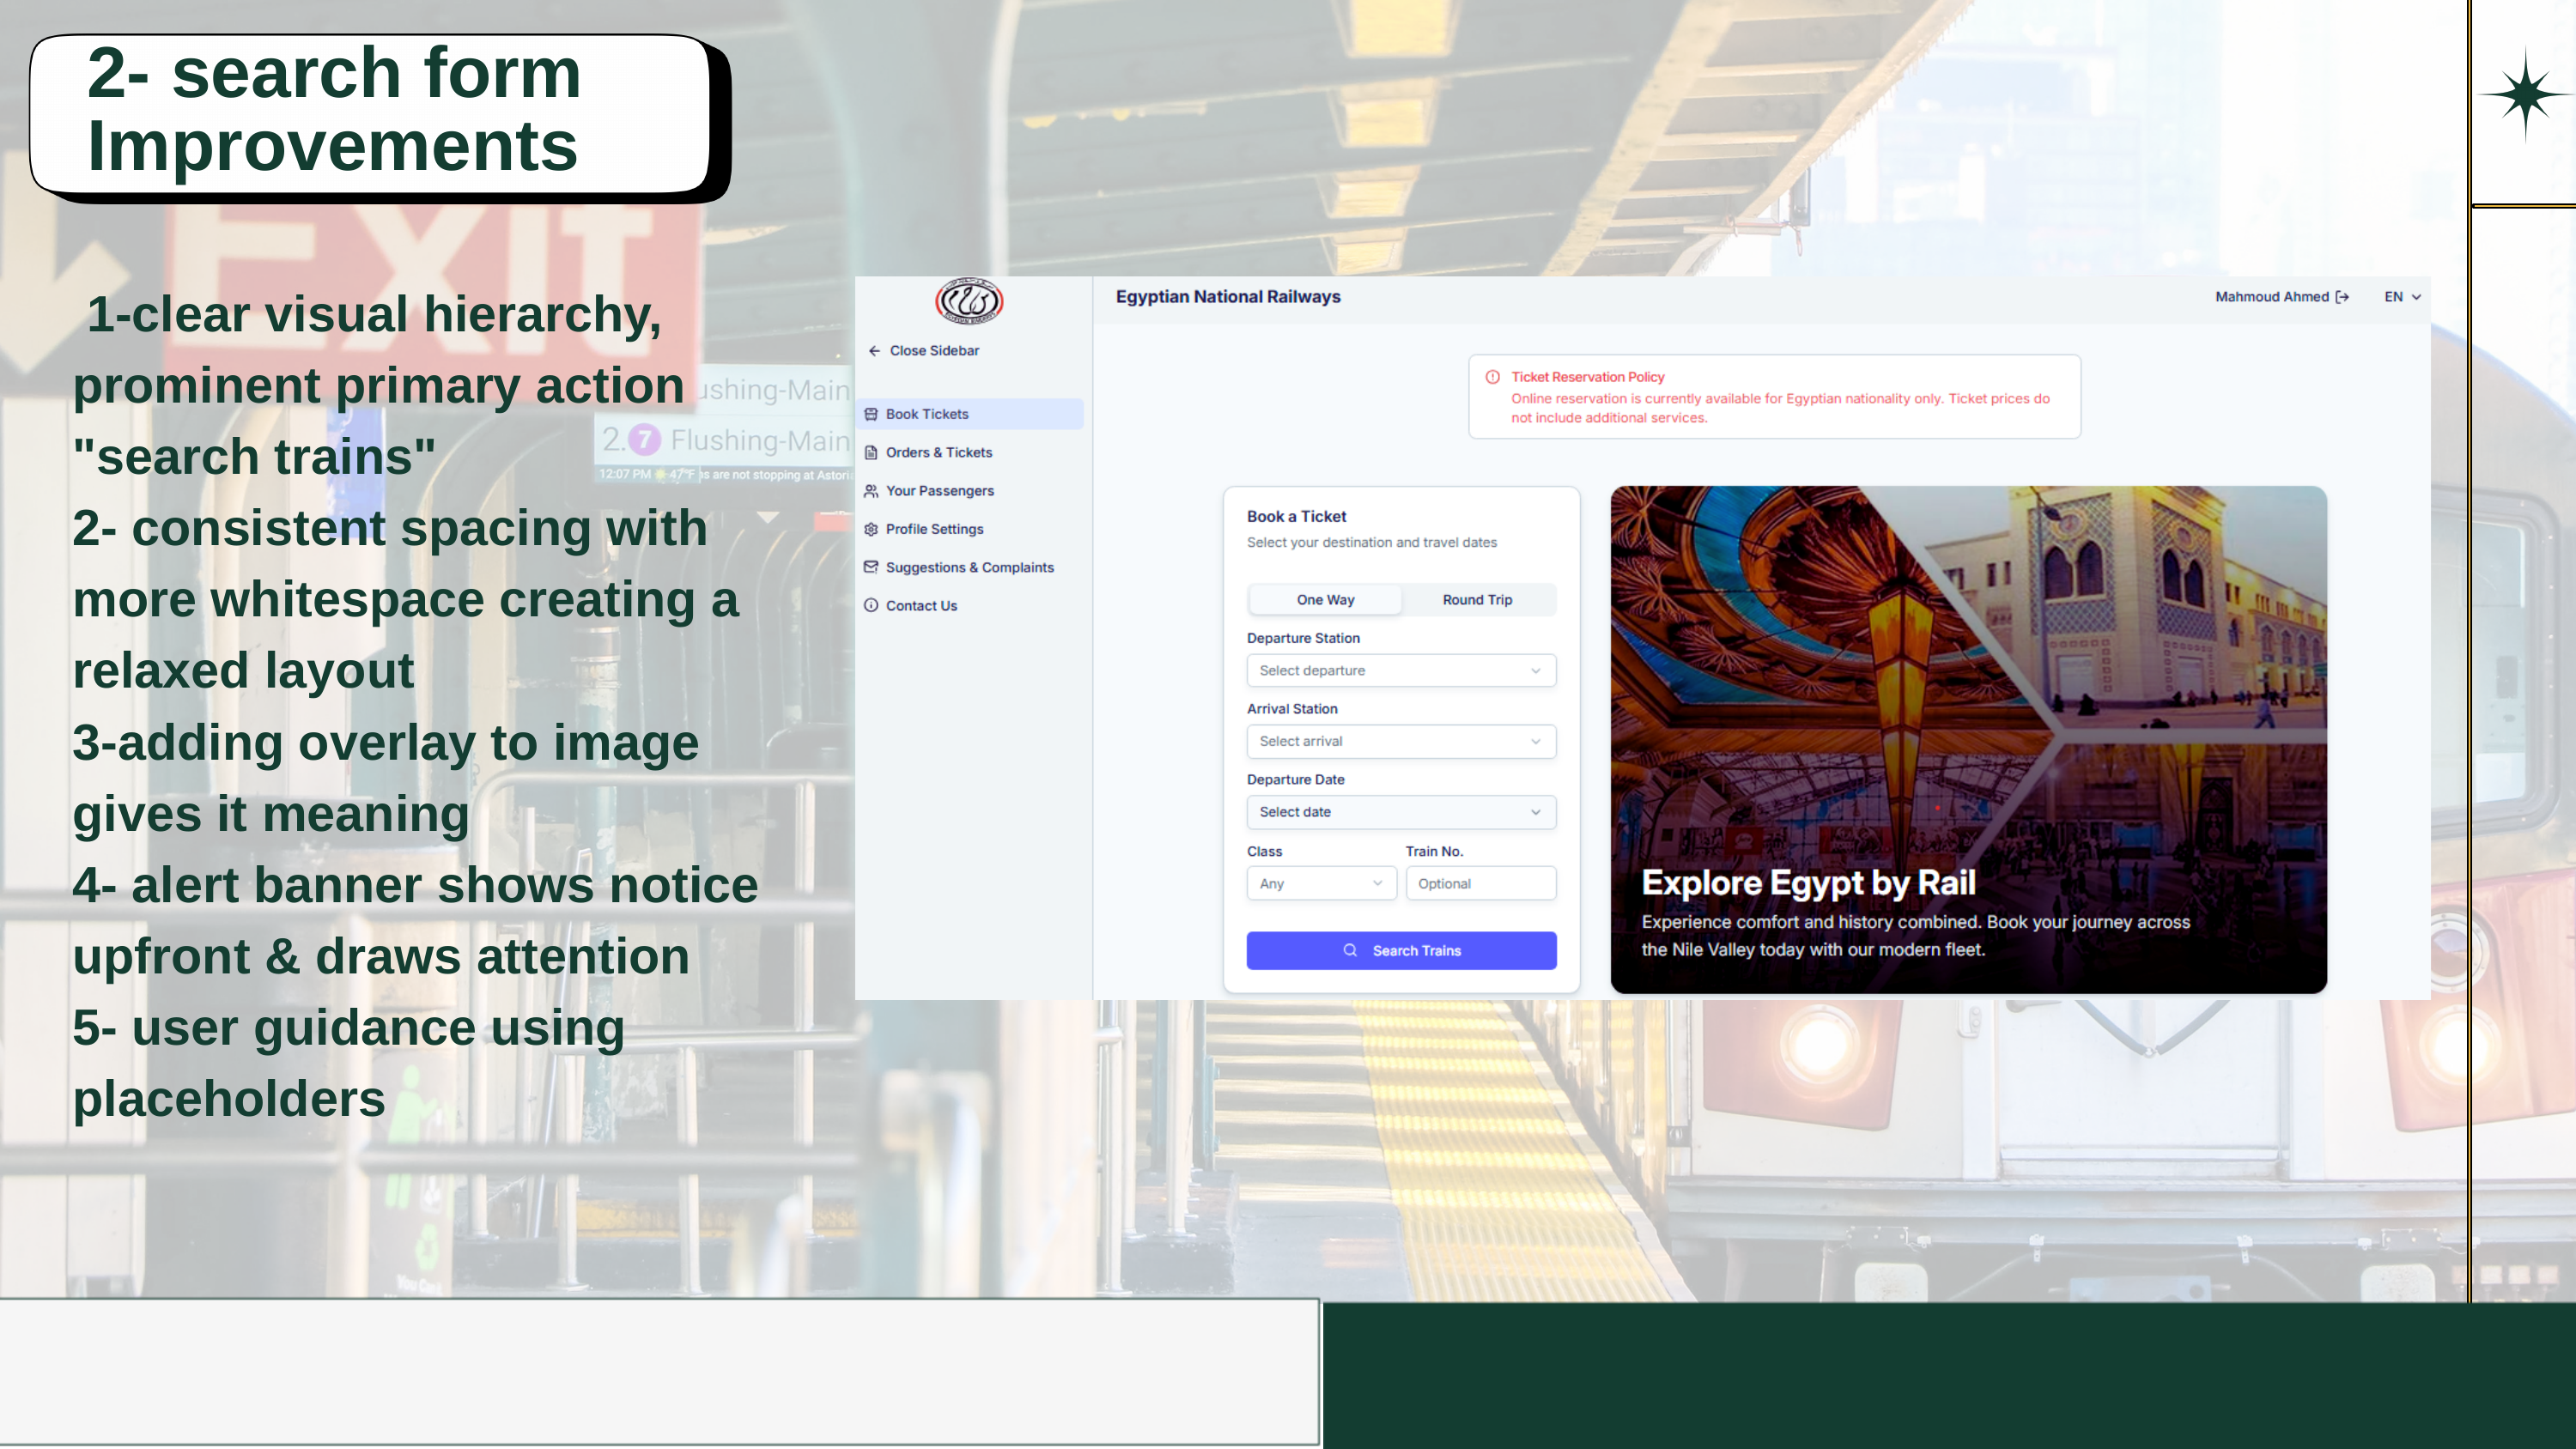

2- search form  Improvements

 1-clear visual hierarchy, prominent primary action "search trains"
2- consistent spacing with more whitespace creating a relaxed layout
3-adding overlay to image gives it meaning
4- alert banner shows notice upfront & draws attention
5- user guidance using placeholders